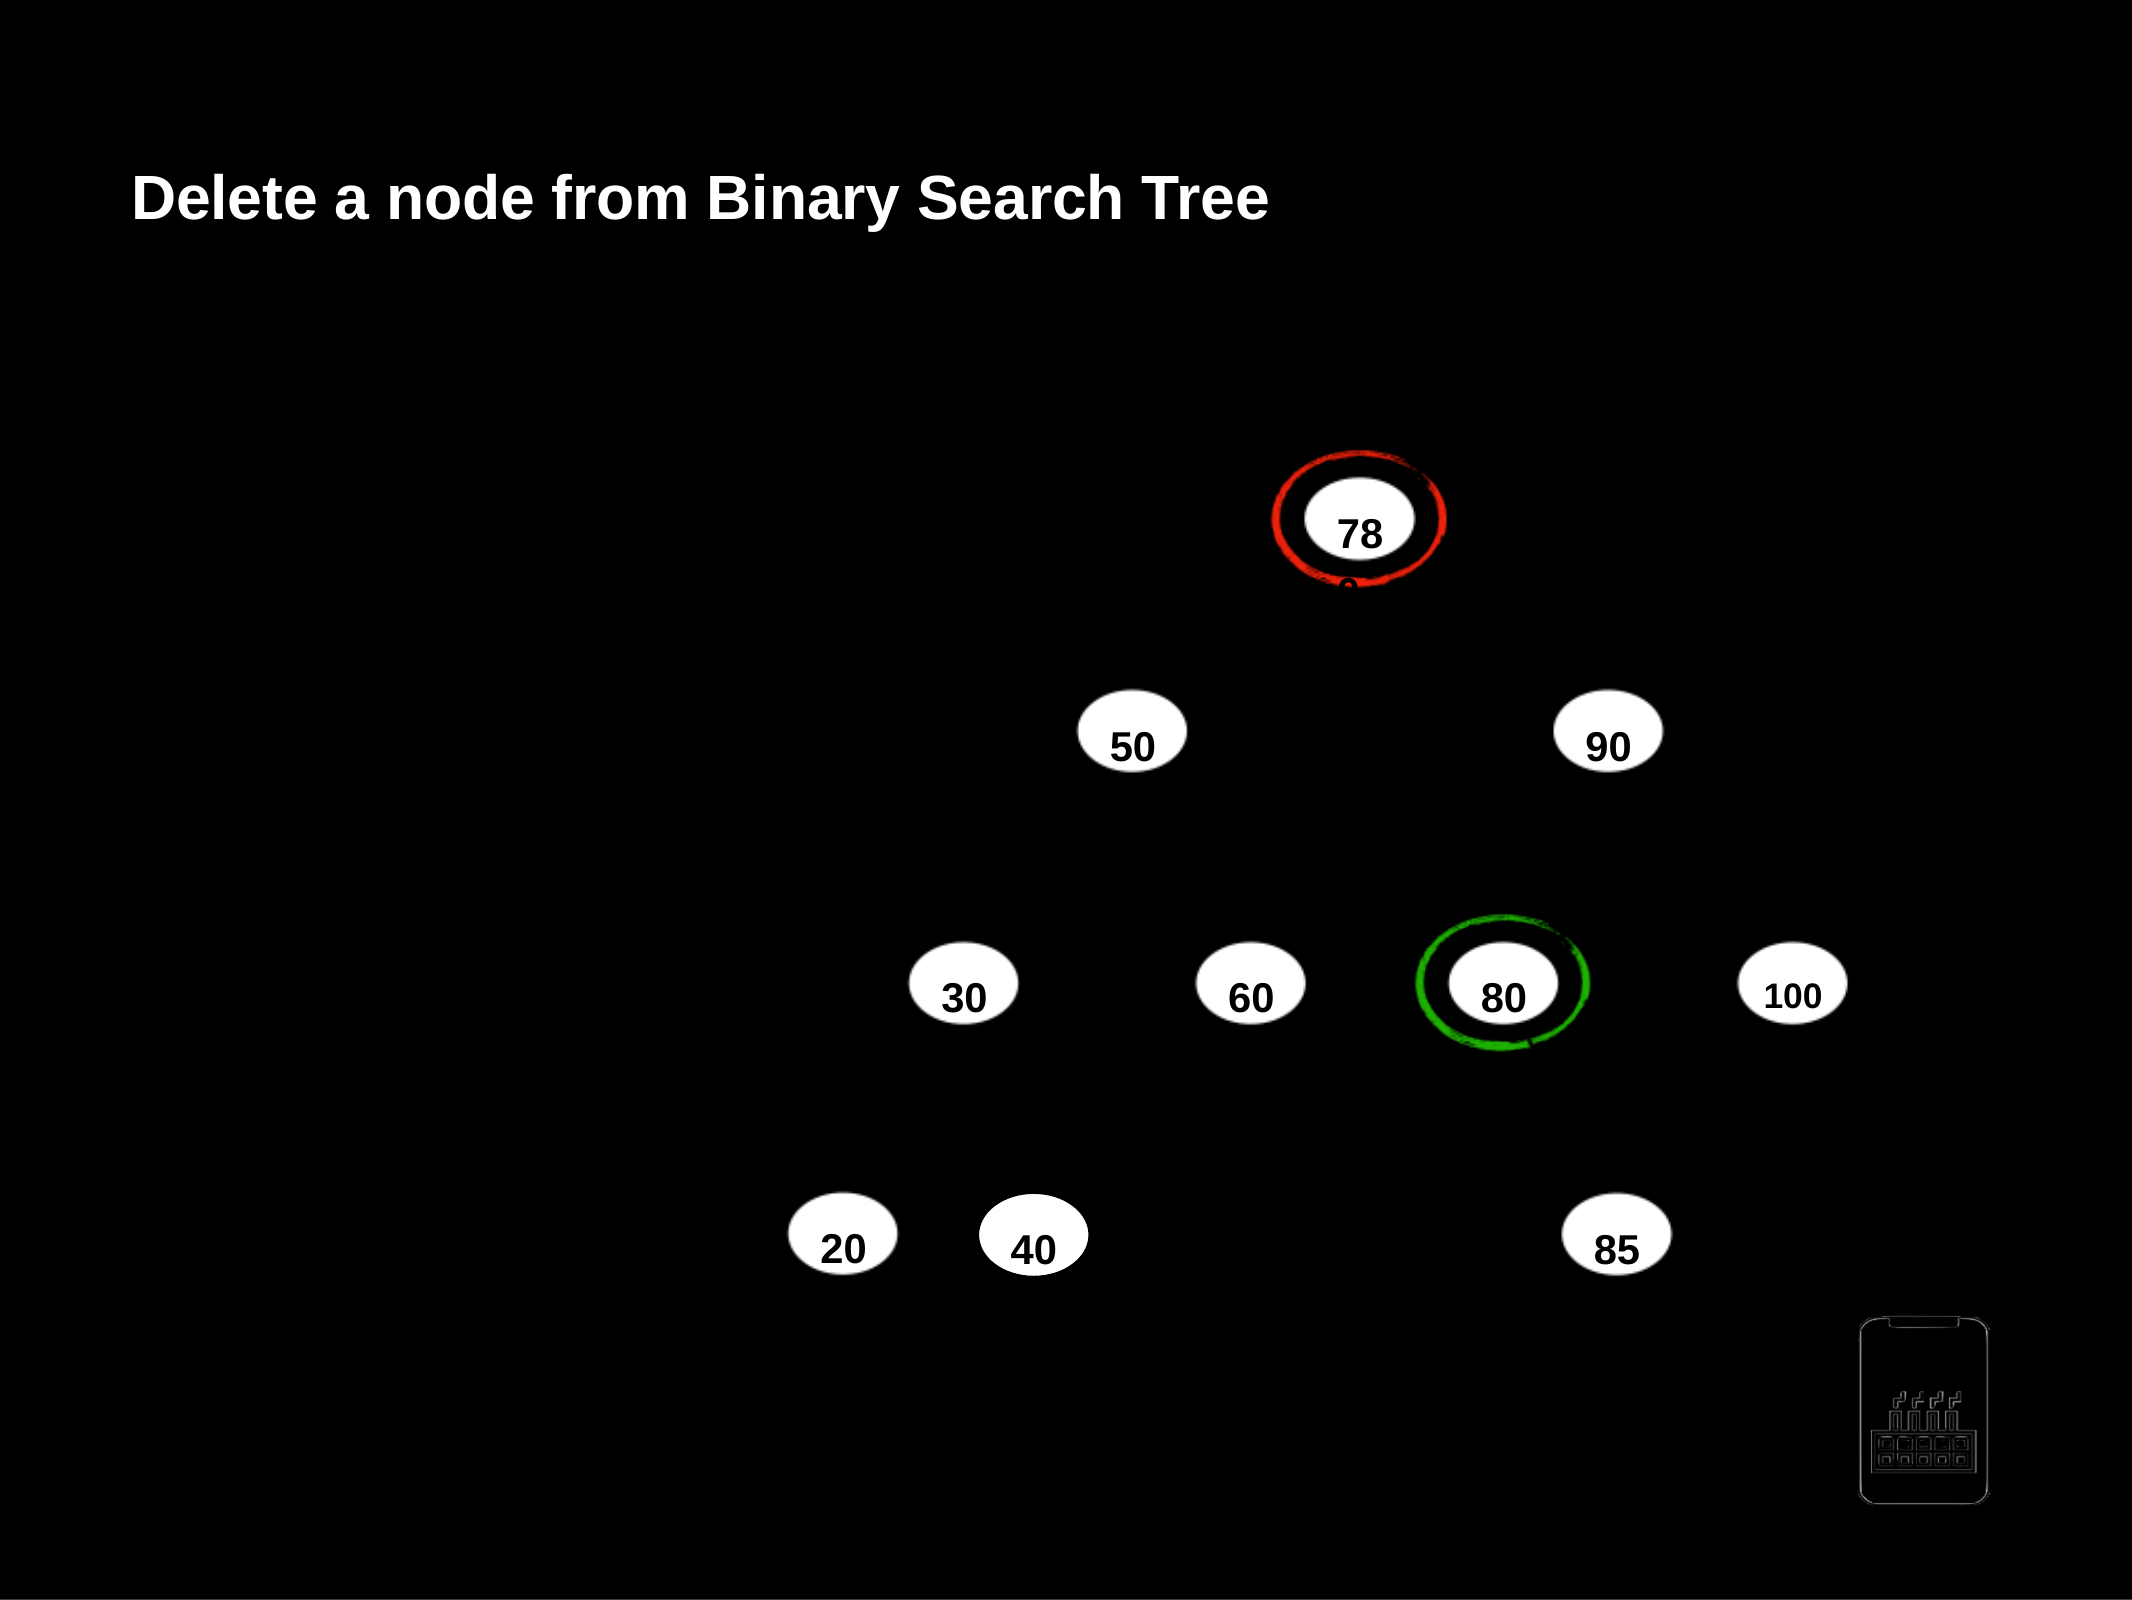

Delete a node from Binary Search Tree
Case 3: The node to be deleted has two children

780
50
90

30
60
80
100

20
40
85

AppMillers
www.appmillers.com